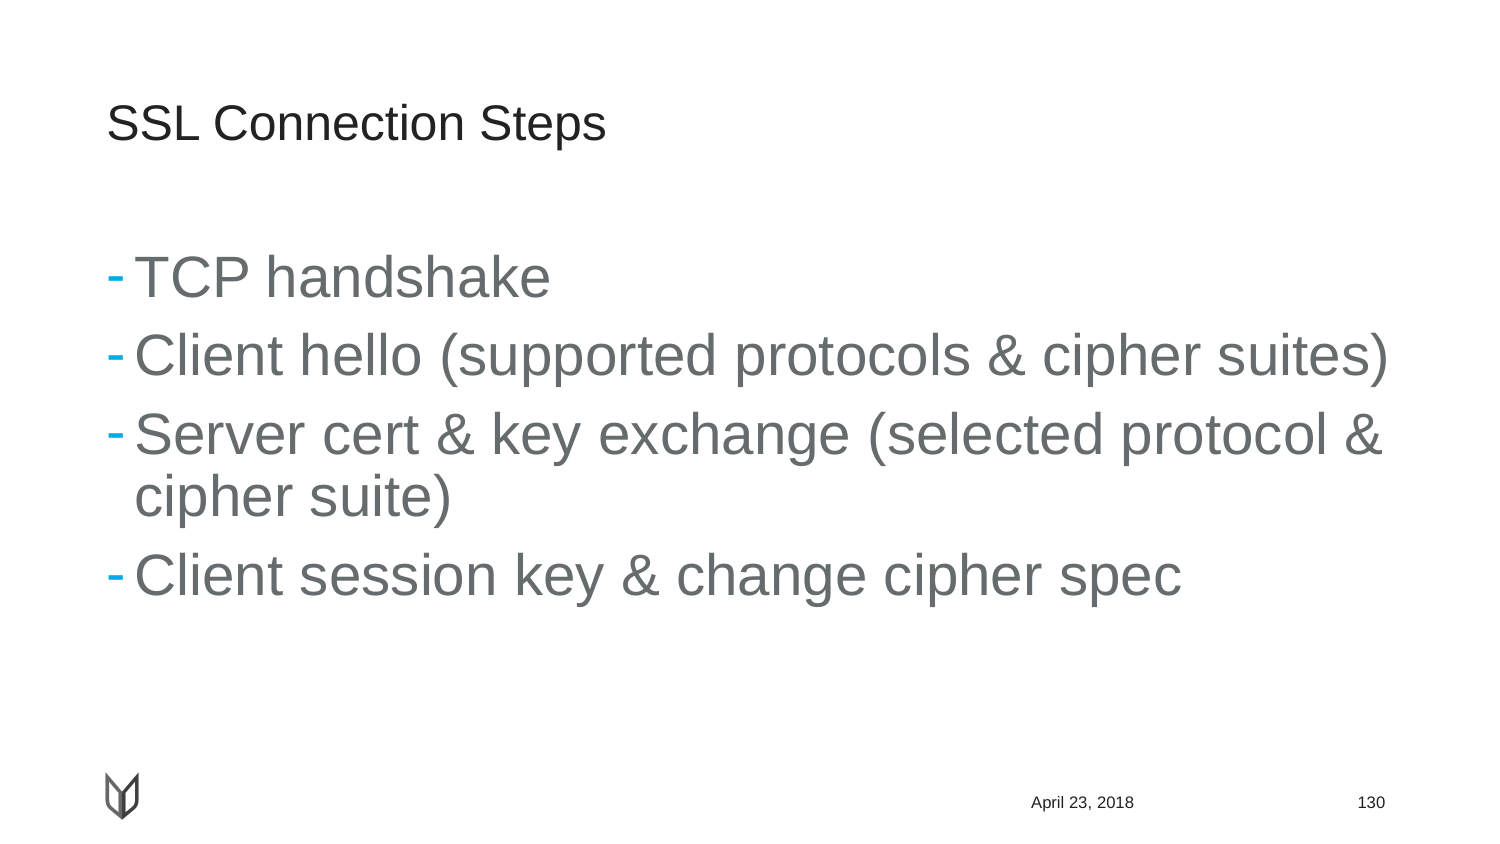

# SSL Connection Steps
TCP handshake
Client hello (supported protocols & cipher suites)
Server cert & key exchange (selected protocol & cipher suite)
Client session key & change cipher spec

April 23, 2018
130